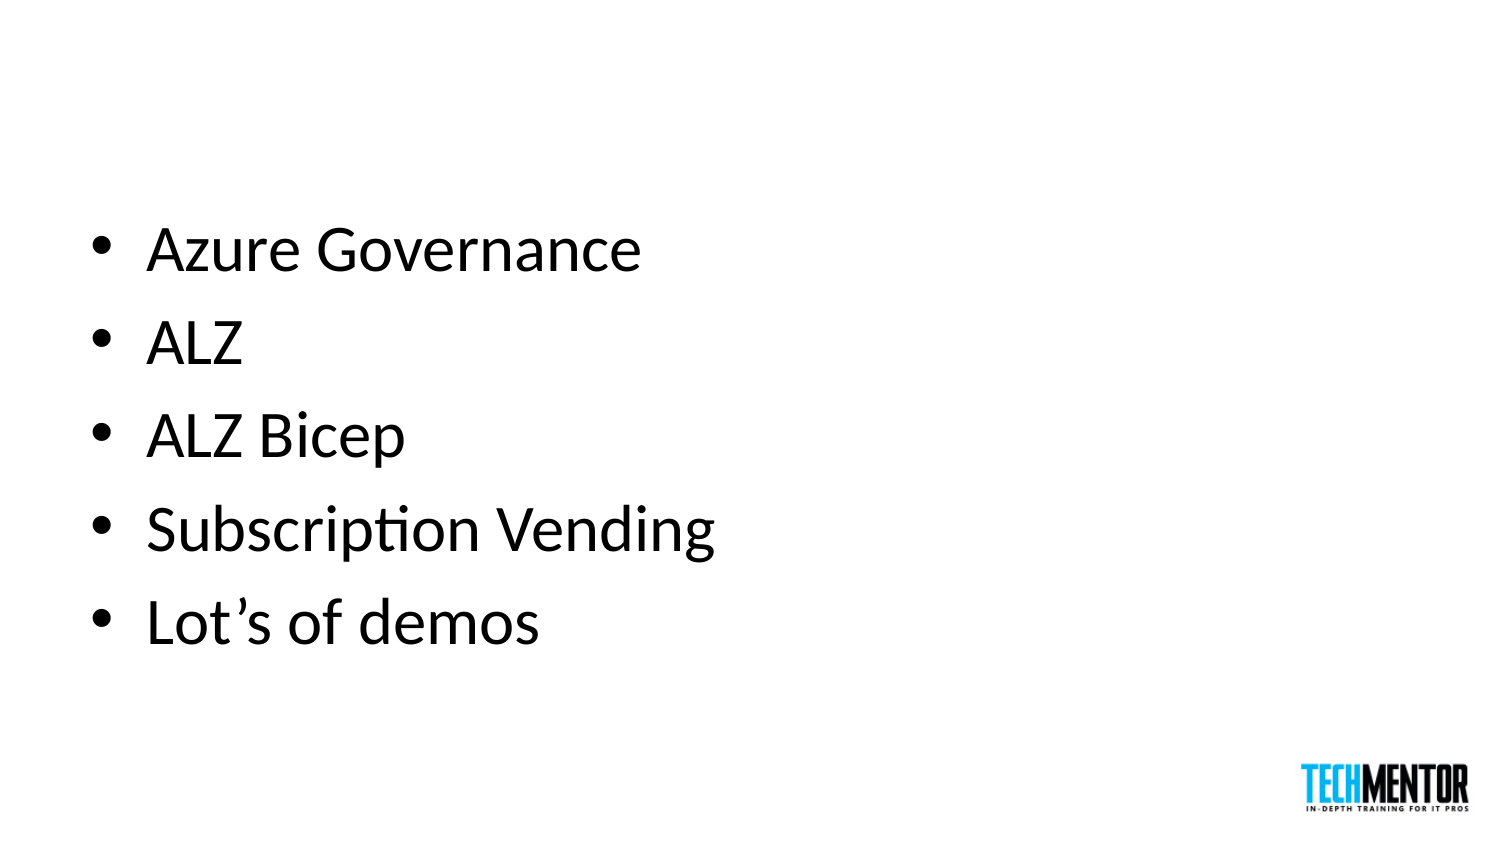

Azure Governance
ALZ
ALZ Bicep
Subscription Vending
Lot’s of demos